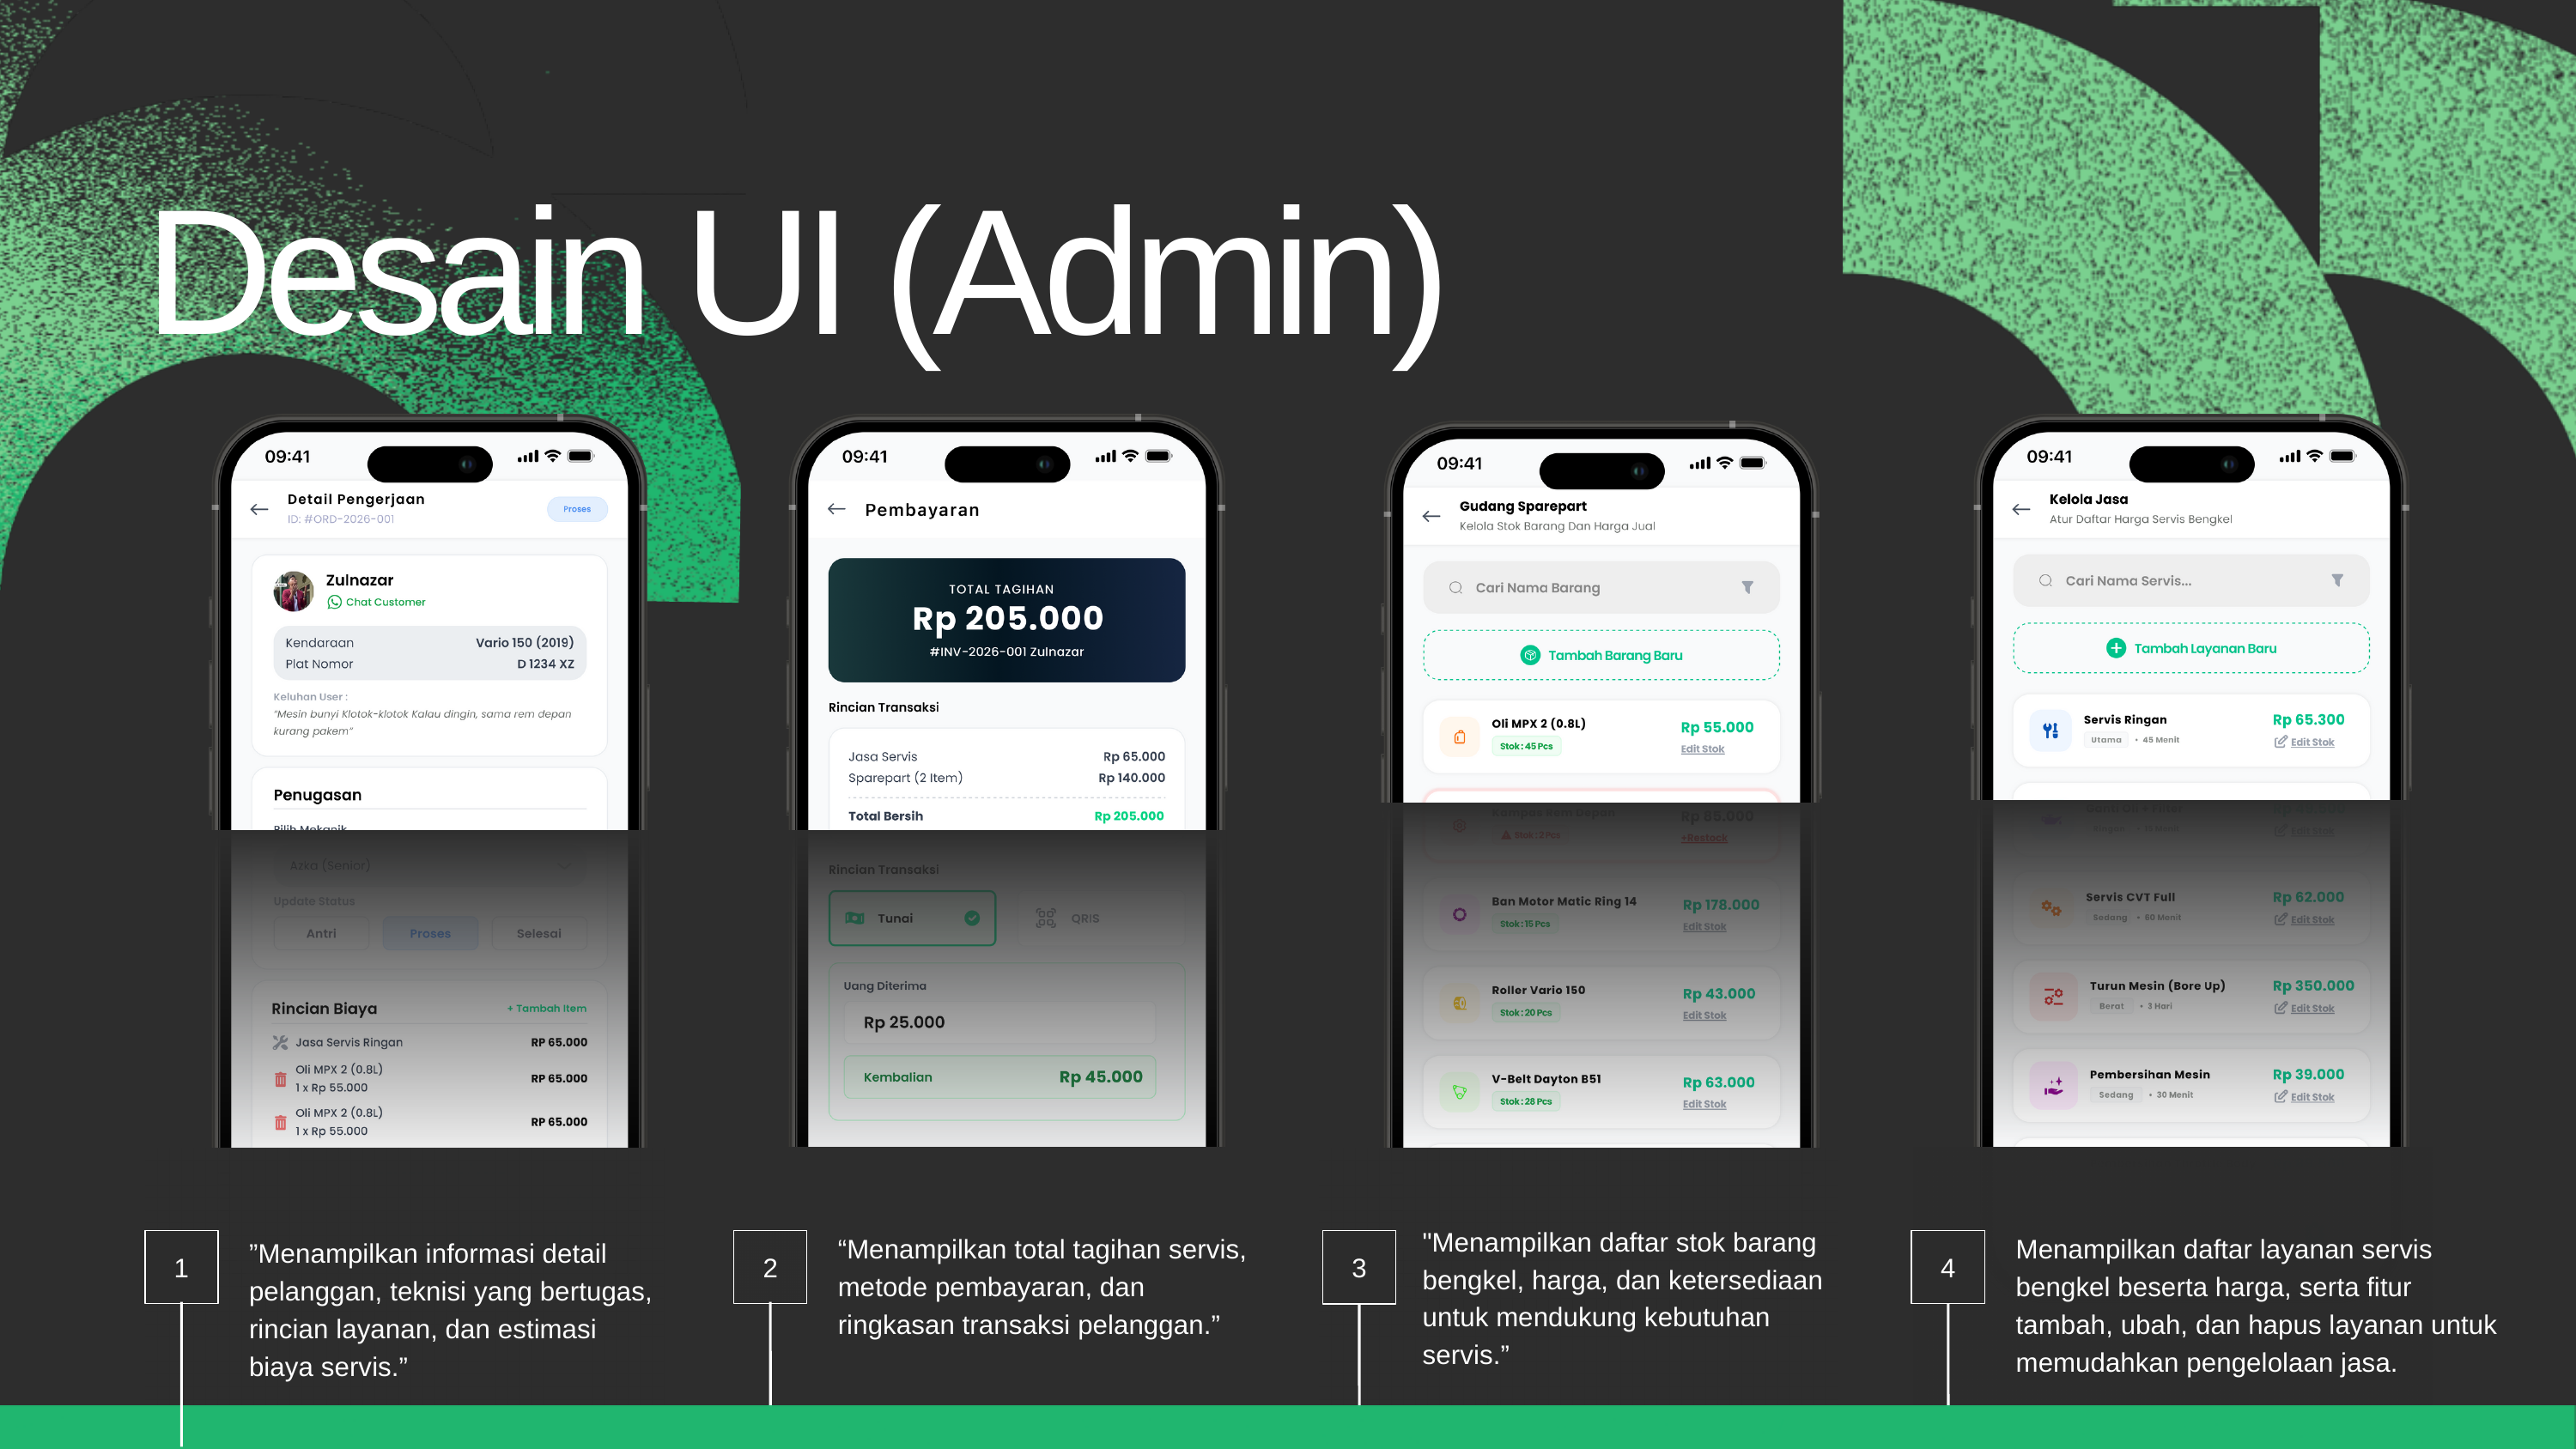

Desain UI (Admin)

"Menampilkan daftar stok barang bengkel, harga, dan ketersediaan untuk mendukung kebutuhan servis.”
“Menampilkan total tagihan servis, metode pembayaran, dan ringkasan transaksi pelanggan.”
Menampilkan daftar layanan servis bengkel beserta harga, serta fitur tambah, ubah, dan hapus layanan untuk memudahkan pengelolaan jasa.

”Menampilkan informasi detail pelanggan, teknisi yang bertugas, rincian layanan, dan estimasi biaya servis.”
1
2
3
4